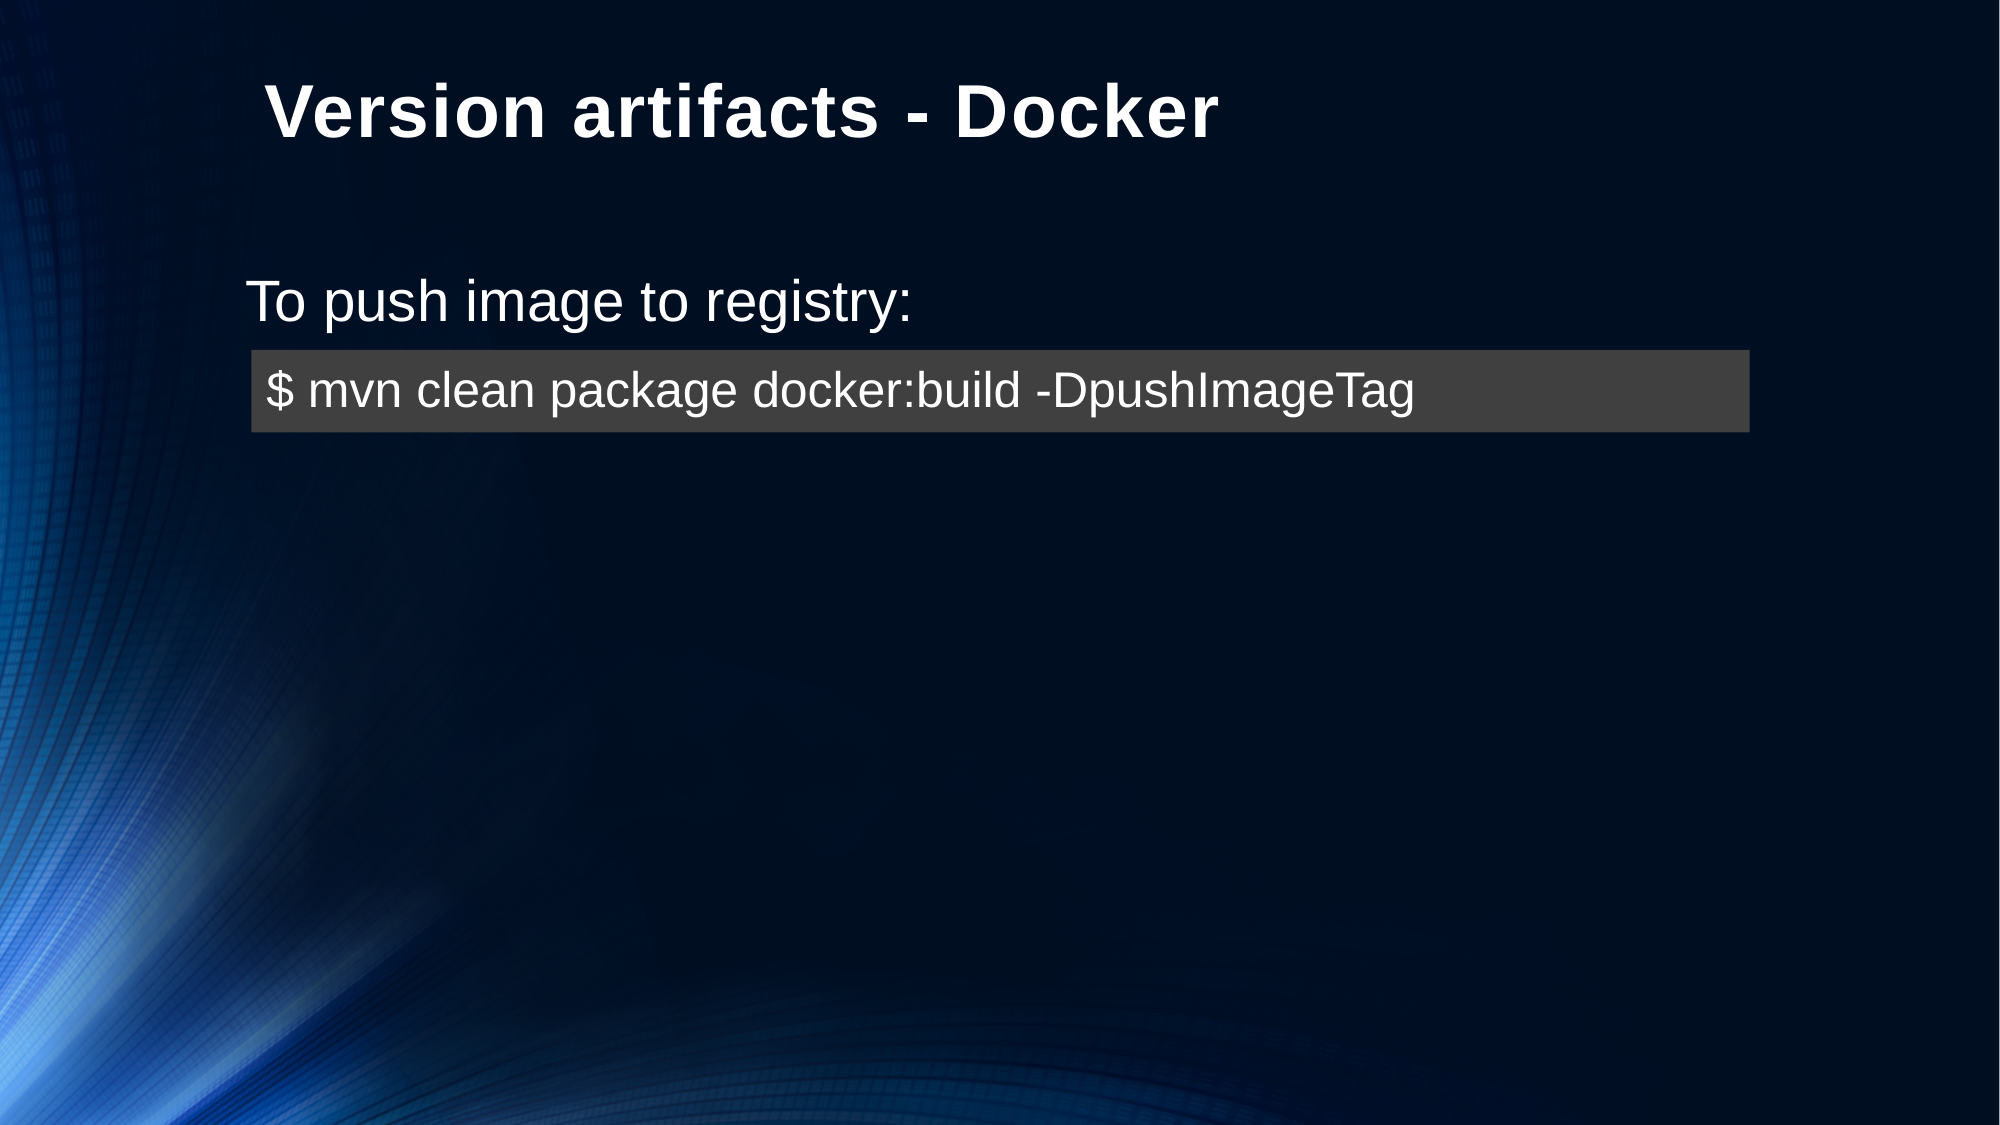

# Version artifacts - Docker
To push image to registry:
$ mvn clean package docker:build -DpushImageTag